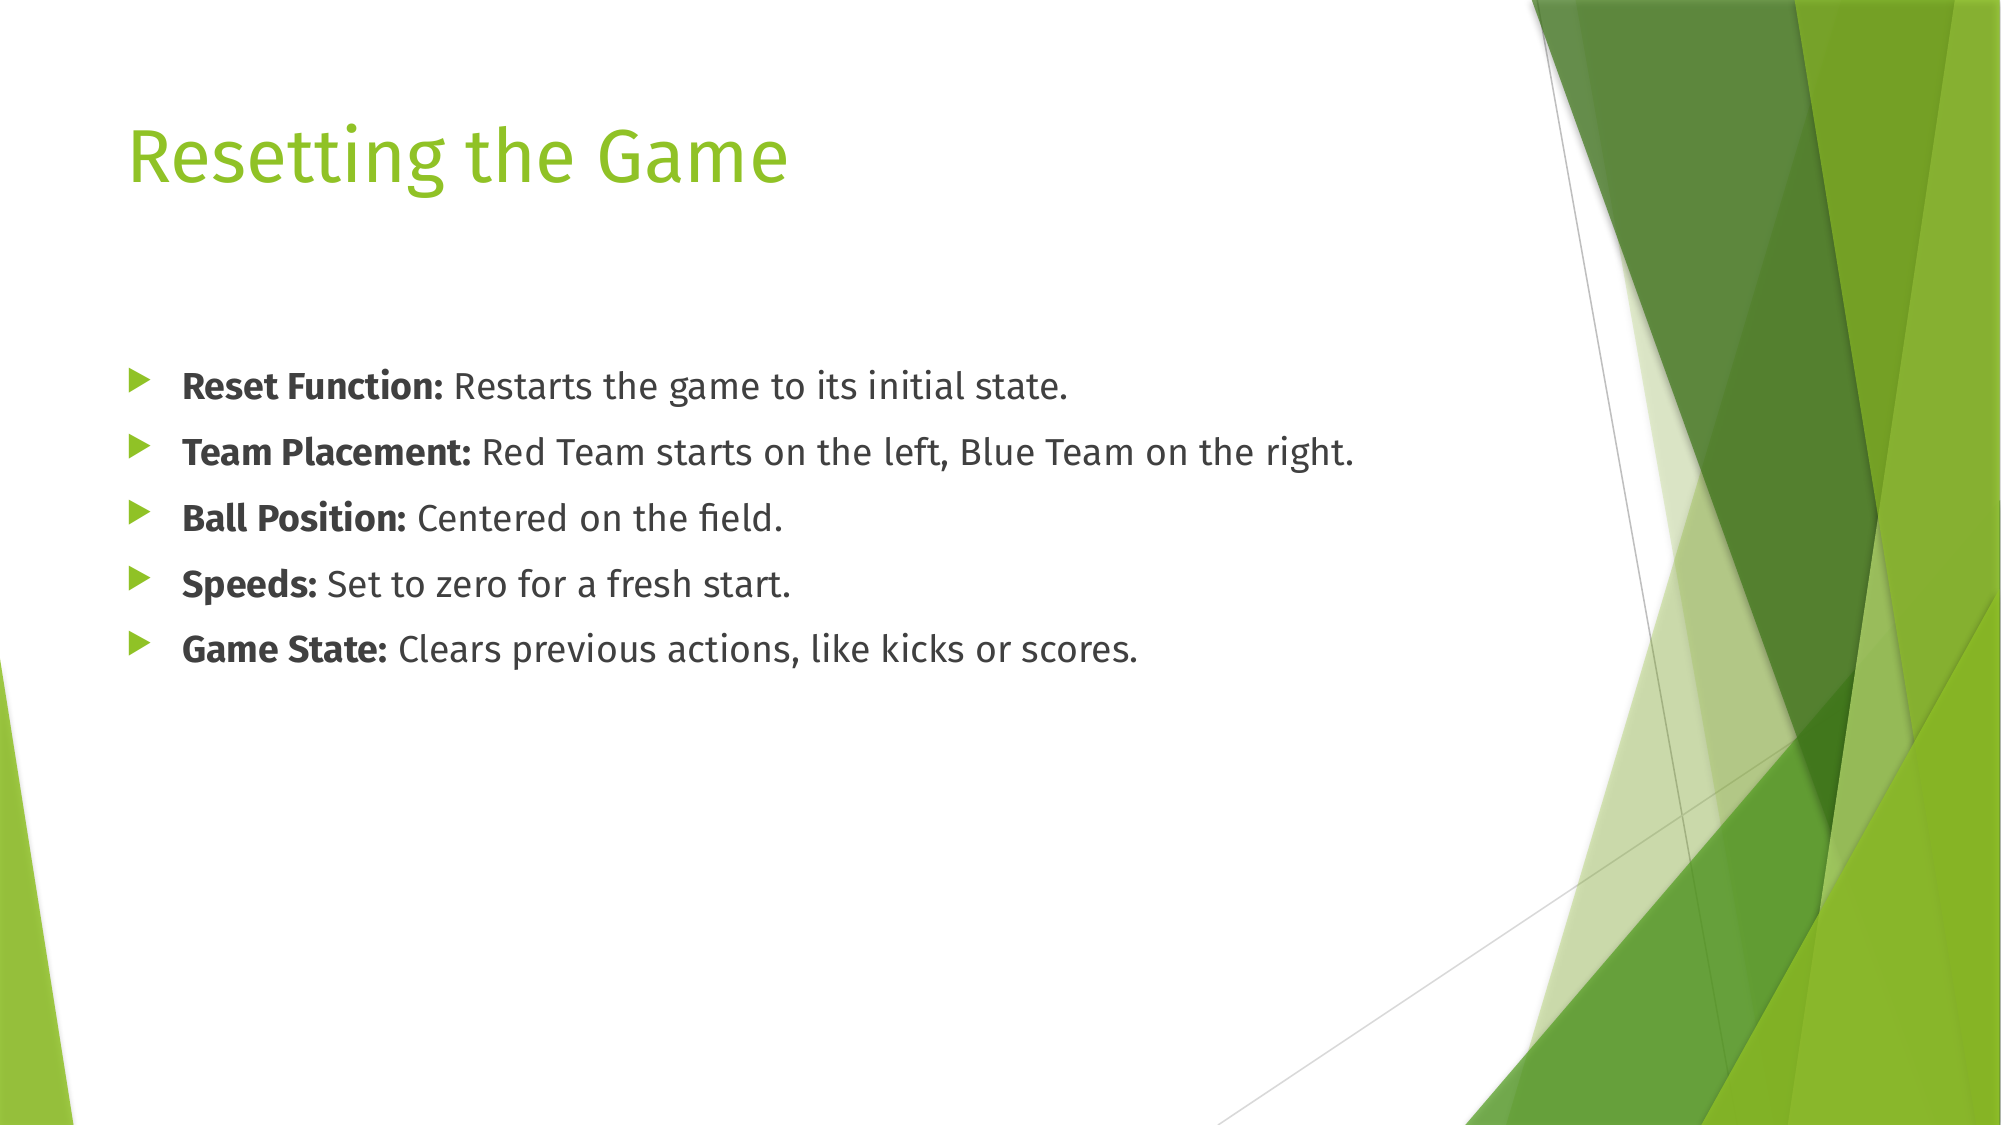

# Resetting the Game
Reset Function: Restarts the game to its initial state.
Team Placement: Red Team starts on the left, Blue Team on the right.
Ball Position: Centered on the field.
Speeds: Set to zero for a fresh start.
Game State: Clears previous actions, like kicks or scores.